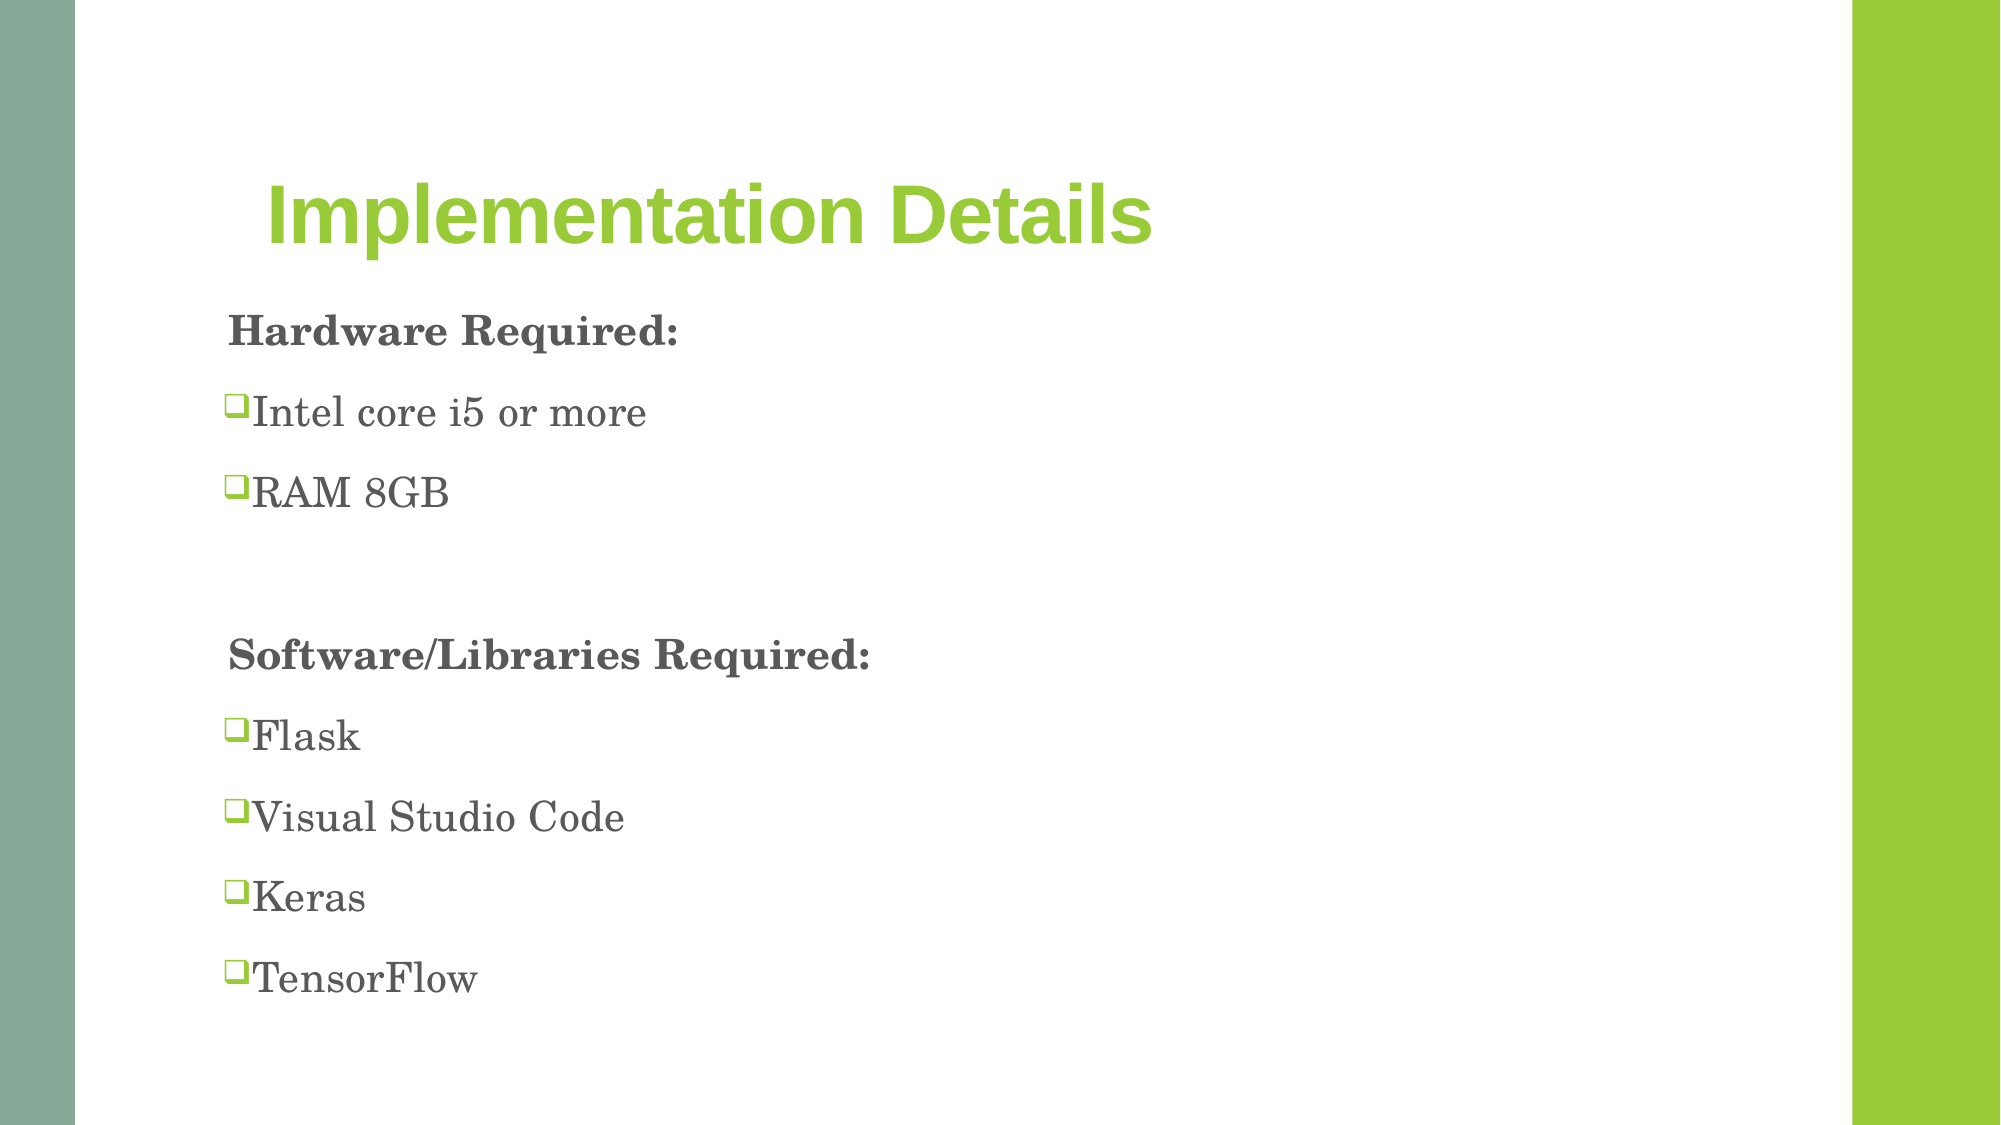

# Implementation Details
Hardware Required:
Intel core i5 or more
RAM 8GB

Software/Libraries Required:
Flask
Visual Studio Code
Keras
TensorFlow